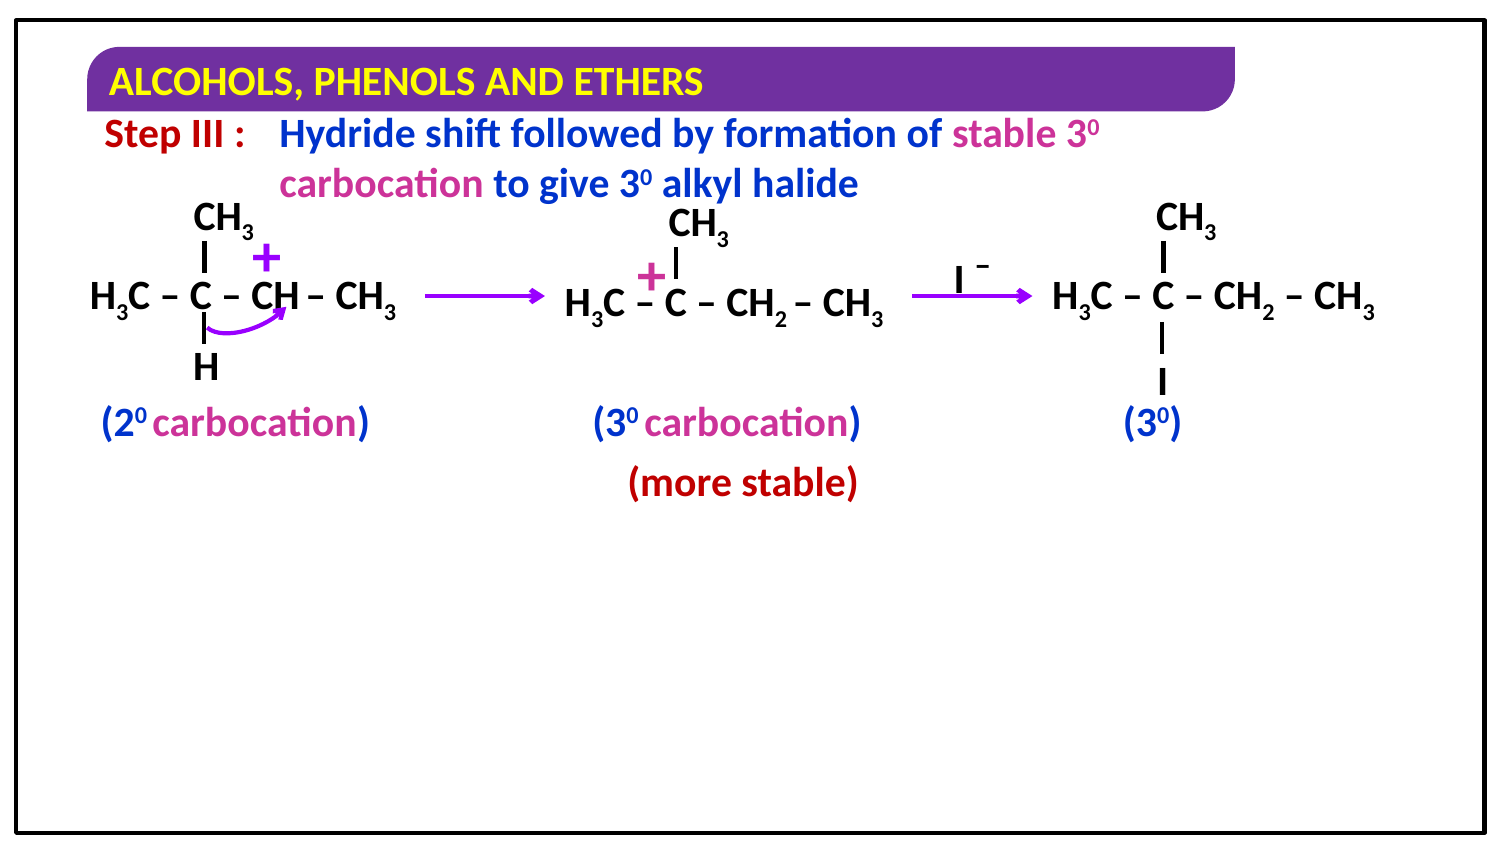

Step III :
Hydride shift followed by formation of stable 30
carbocation to give 30 alkyl halide
CH3
+
H3C – C – CH – CH3
H
CH3
H3C – C – CH2 – CH3
I
CH3
H3C – C – CH2 – CH3
+
I –

(20 carbocation)
(30 carbocation)
(30)
(more stable)